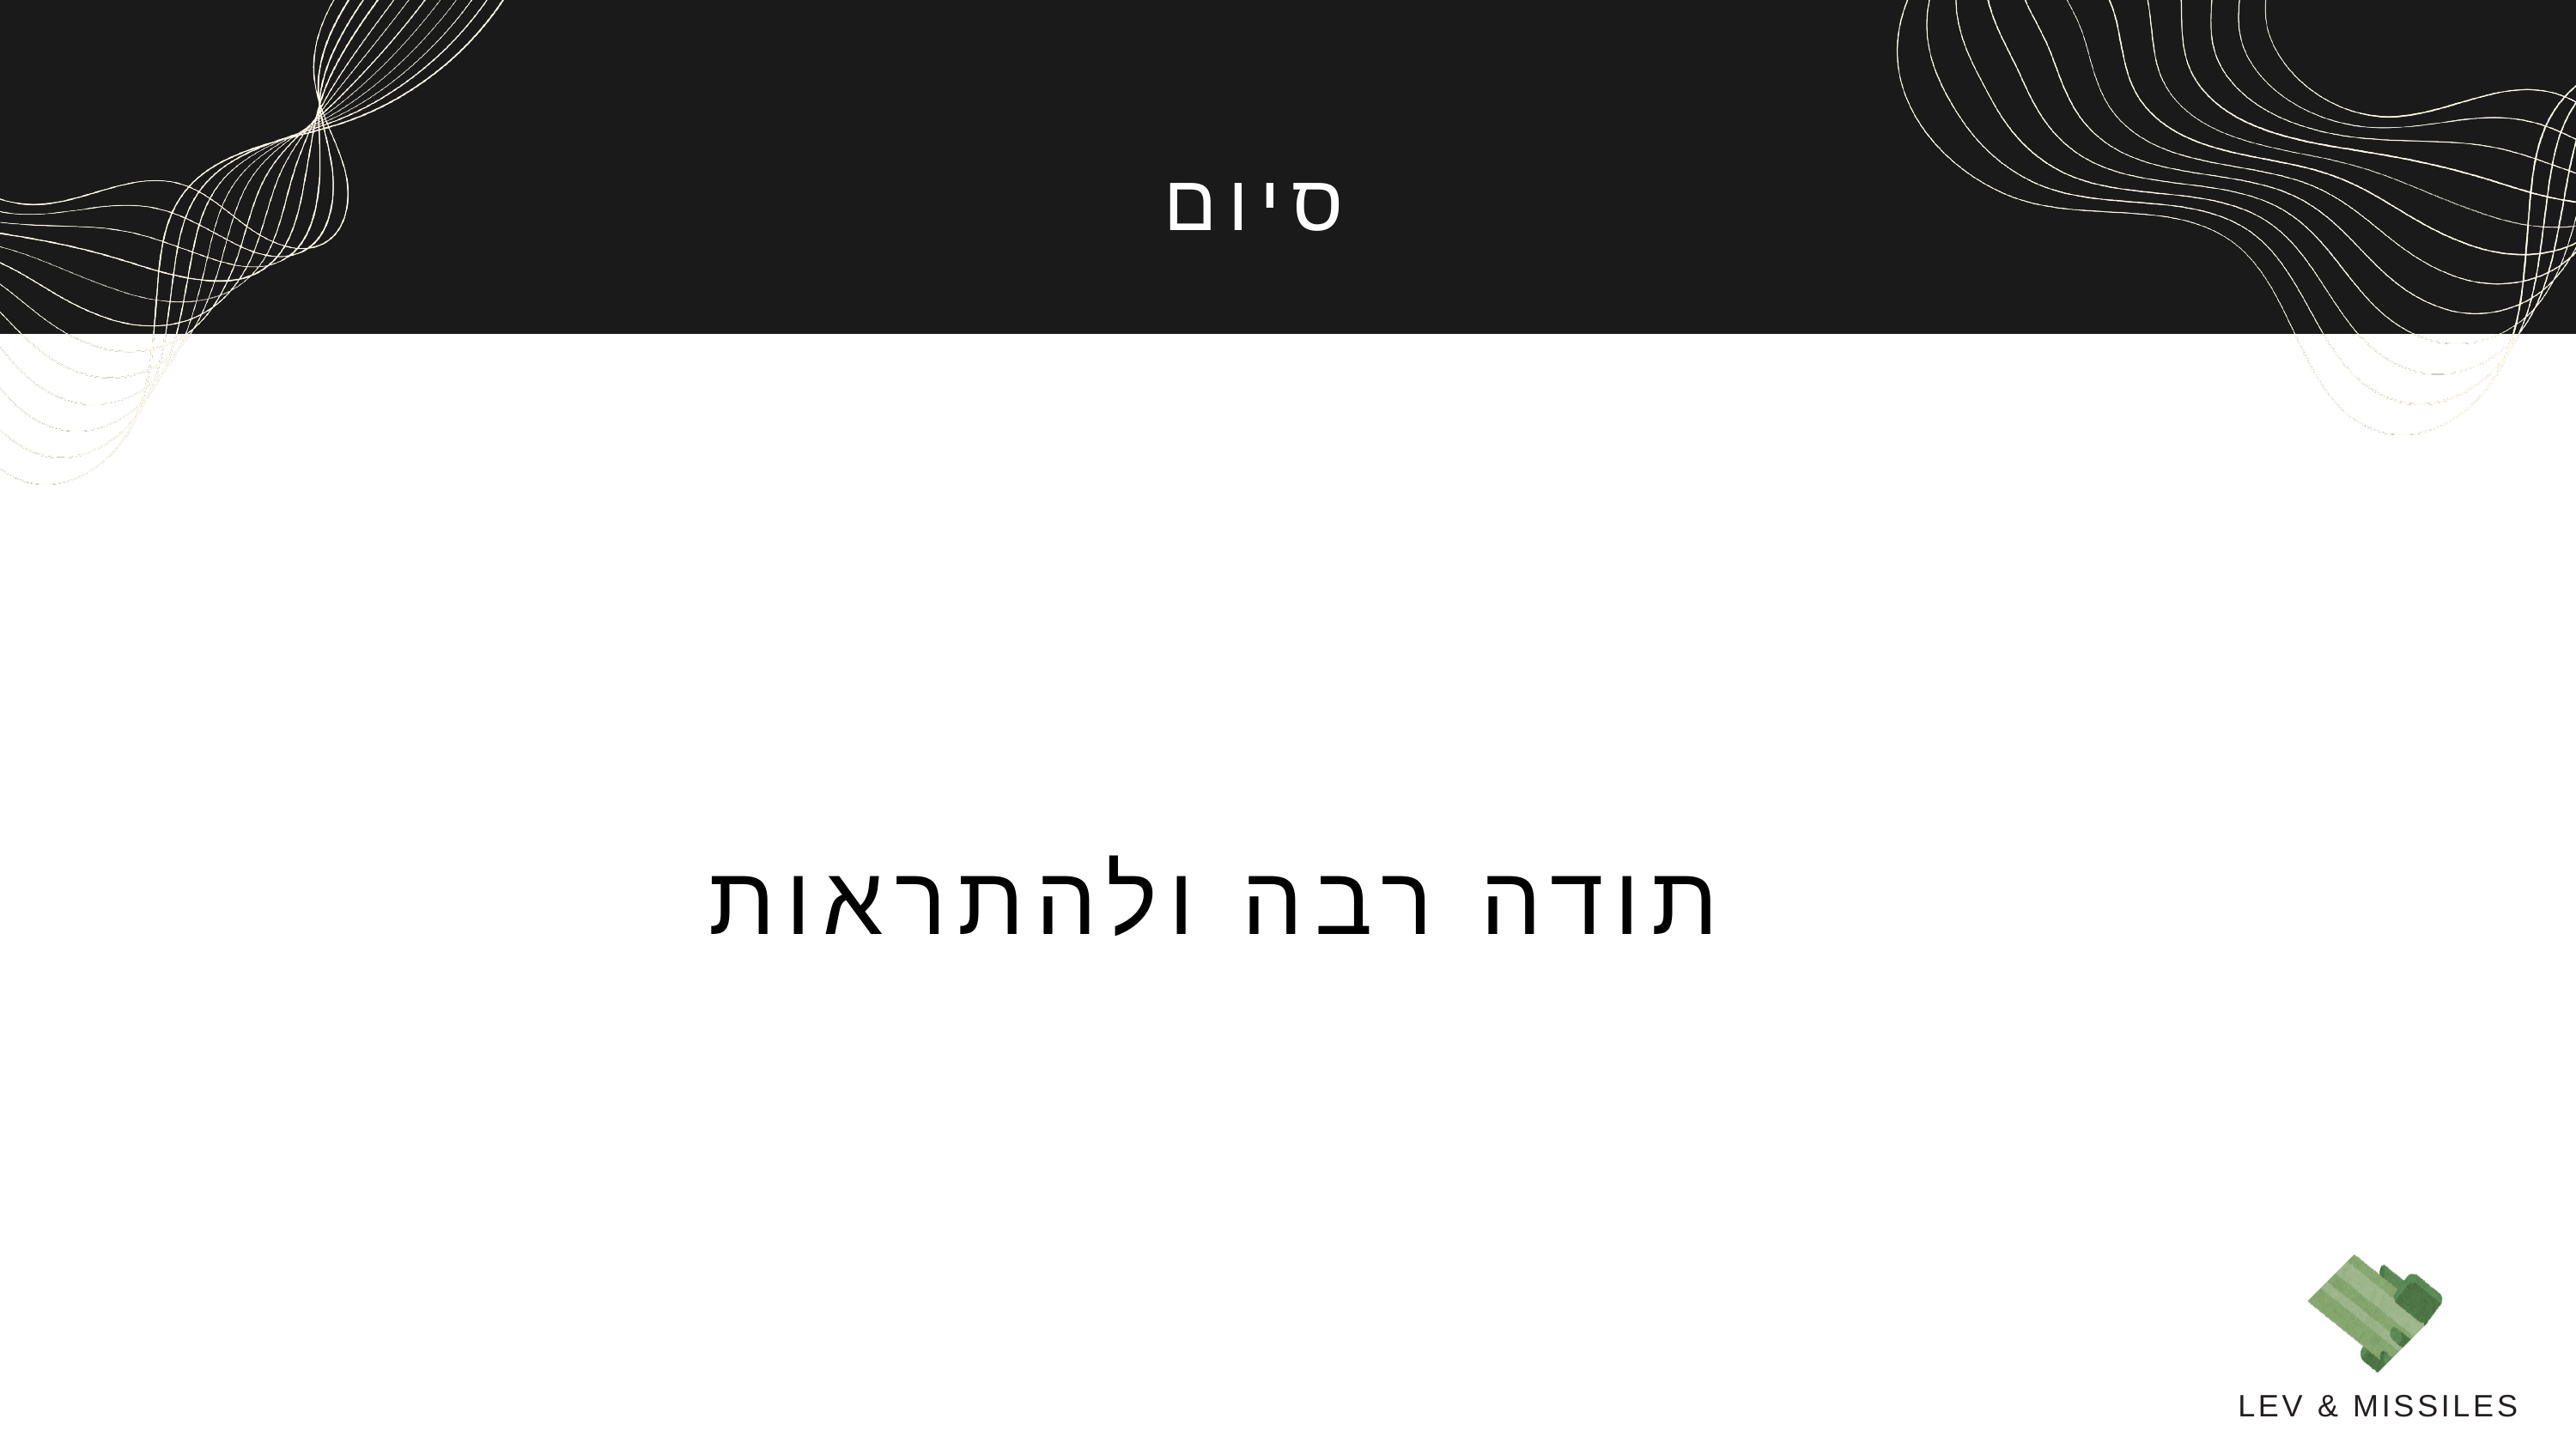

סיום
תודה רבה ולהתראות

LEV & MISSILES